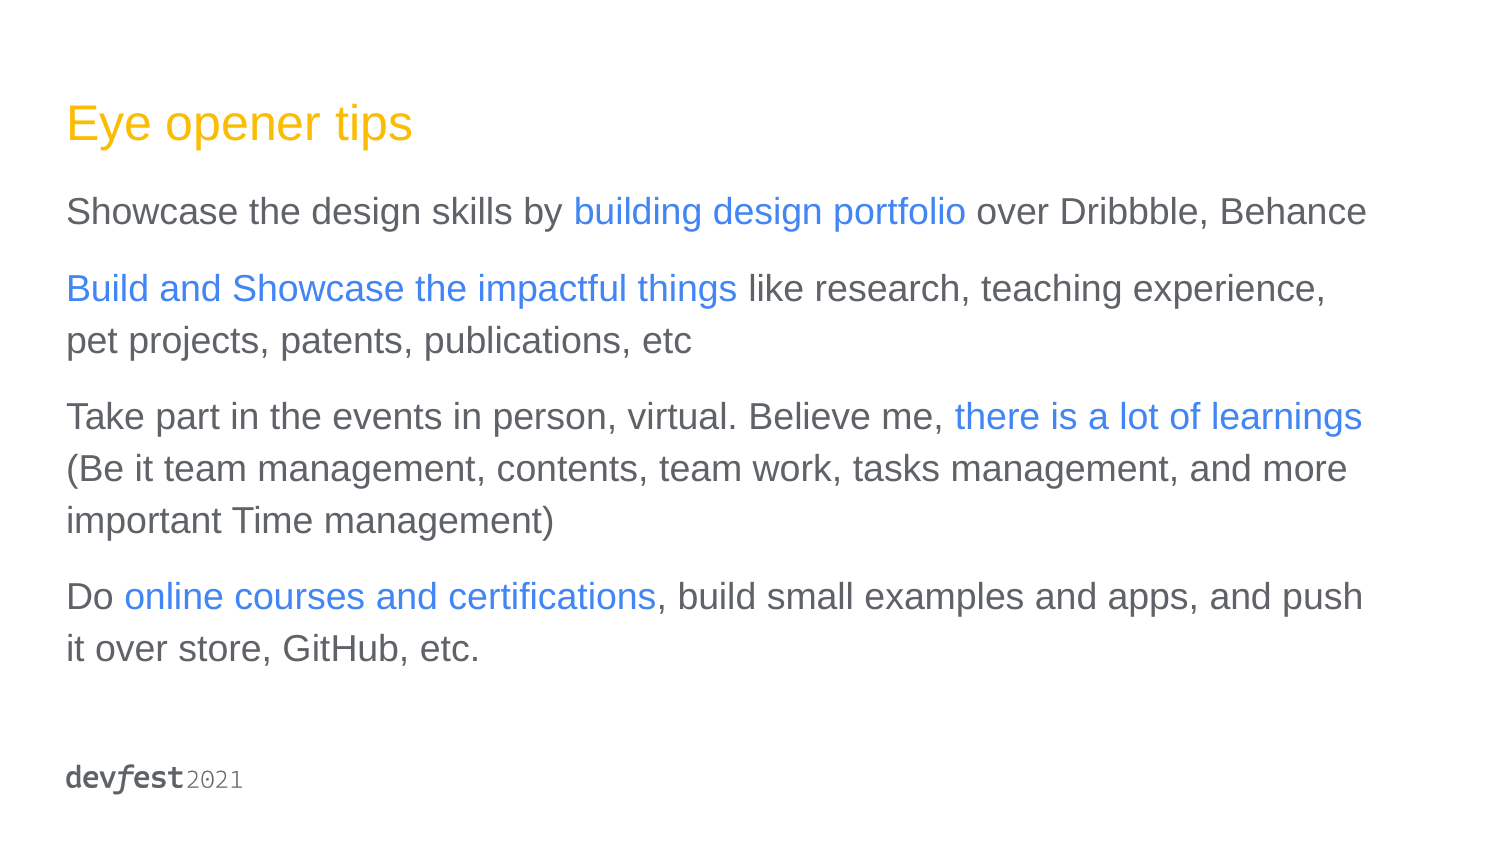

# Eye opener tips
Showcase the design skills by building design portfolio over Dribbble, Behance
Build and Showcase the impactful things like research, teaching experience, pet projects, patents, publications, etc
Take part in the events in person, virtual. Believe me, there is a lot of learnings (Be it team management, contents, team work, tasks management, and more important Time management)
Do online courses and certifications, build small examples and apps, and push it over store, GitHub, etc.